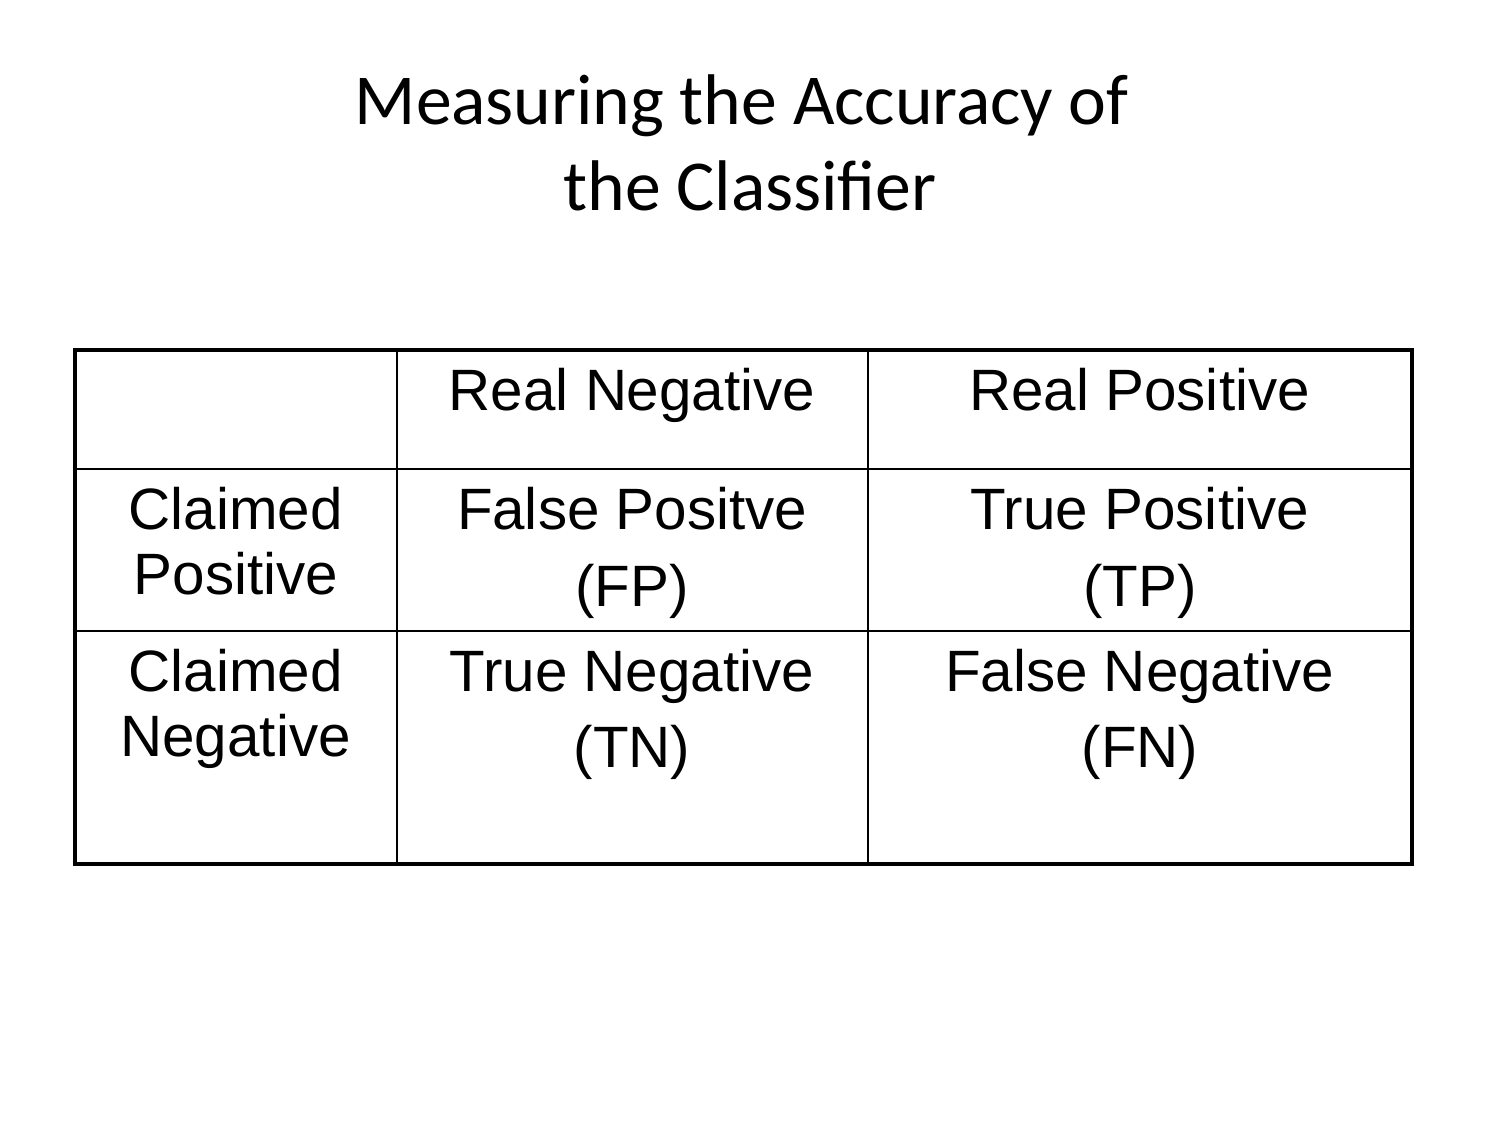

# Measuring the Accuracy of the Classifier
|  | Real Negative | Real Positive |
| --- | --- | --- |
| Claimed Positive | False Positve (FP) | True Positive (TP) |
| Claimed Negative | True Negative (TN) | False Negative (FN) |